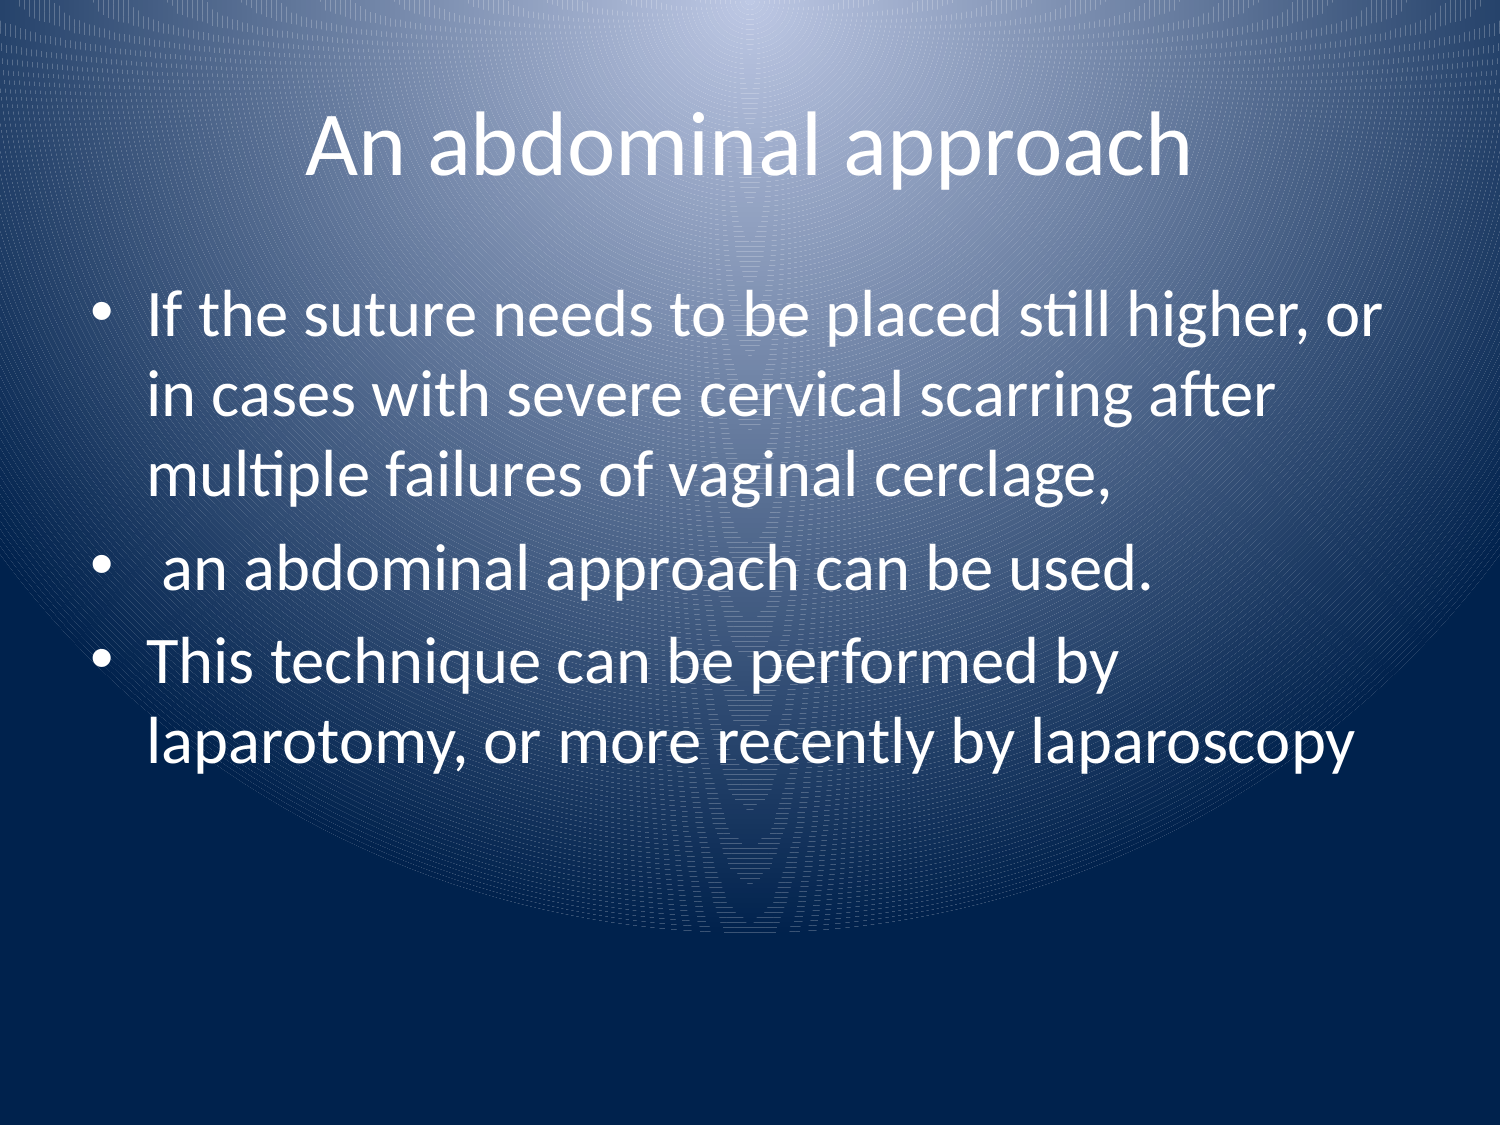

# An abdominal approach
If the suture needs to be placed still higher, or in cases with severe cervical scarring after multiple failures of vaginal cerclage,
 an abdominal approach can be used.
This technique can be performed by laparotomy, or more recently by laparoscopy